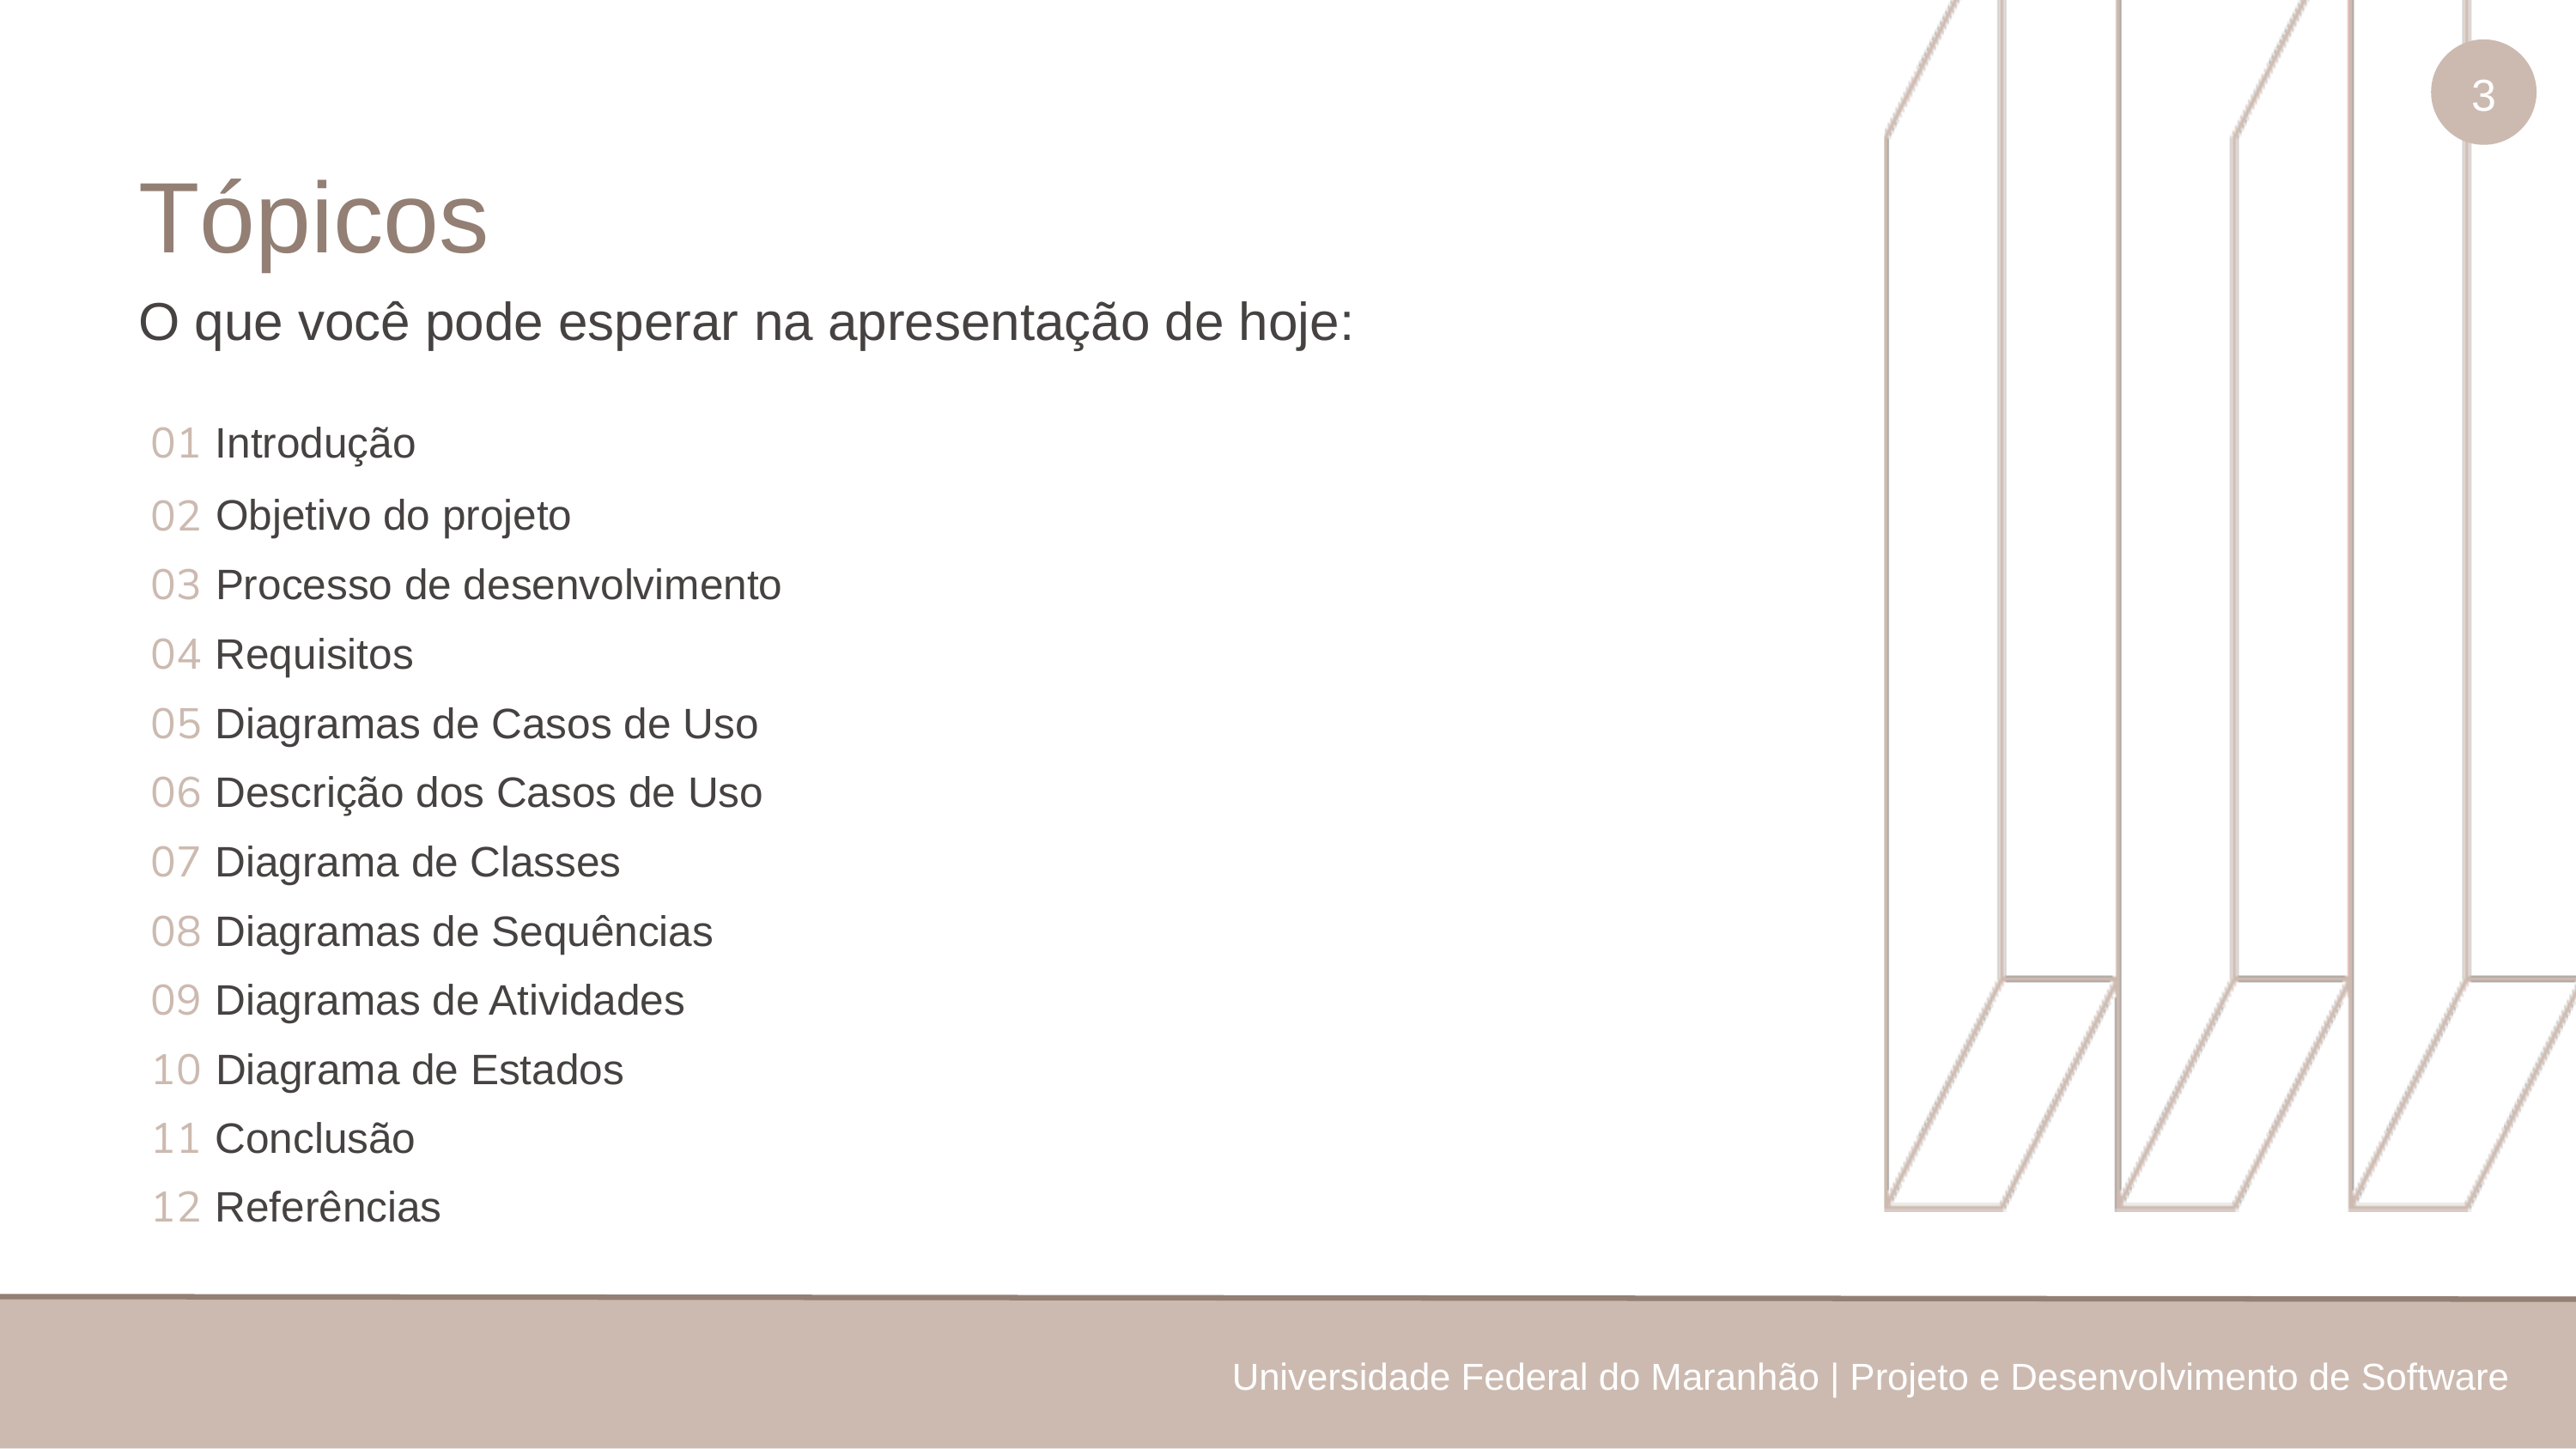

3
Tópicos
O que você pode esperar na apresentação de hoje:
01
Introdução
Objetivo do projeto
02
Processo de desenvolvimento
03
04
Requisitos
05
Diagramas de Casos de Uso
06
Descrição dos Casos de Uso
07
Diagrama de Classes
08
Diagramas de Sequências
09
Diagramas de Atividades
10
Diagrama de Estados
11
Conclusão
12
Referências

Universidade Federal do Maranhão | Projeto e Desenvolvimento de Software